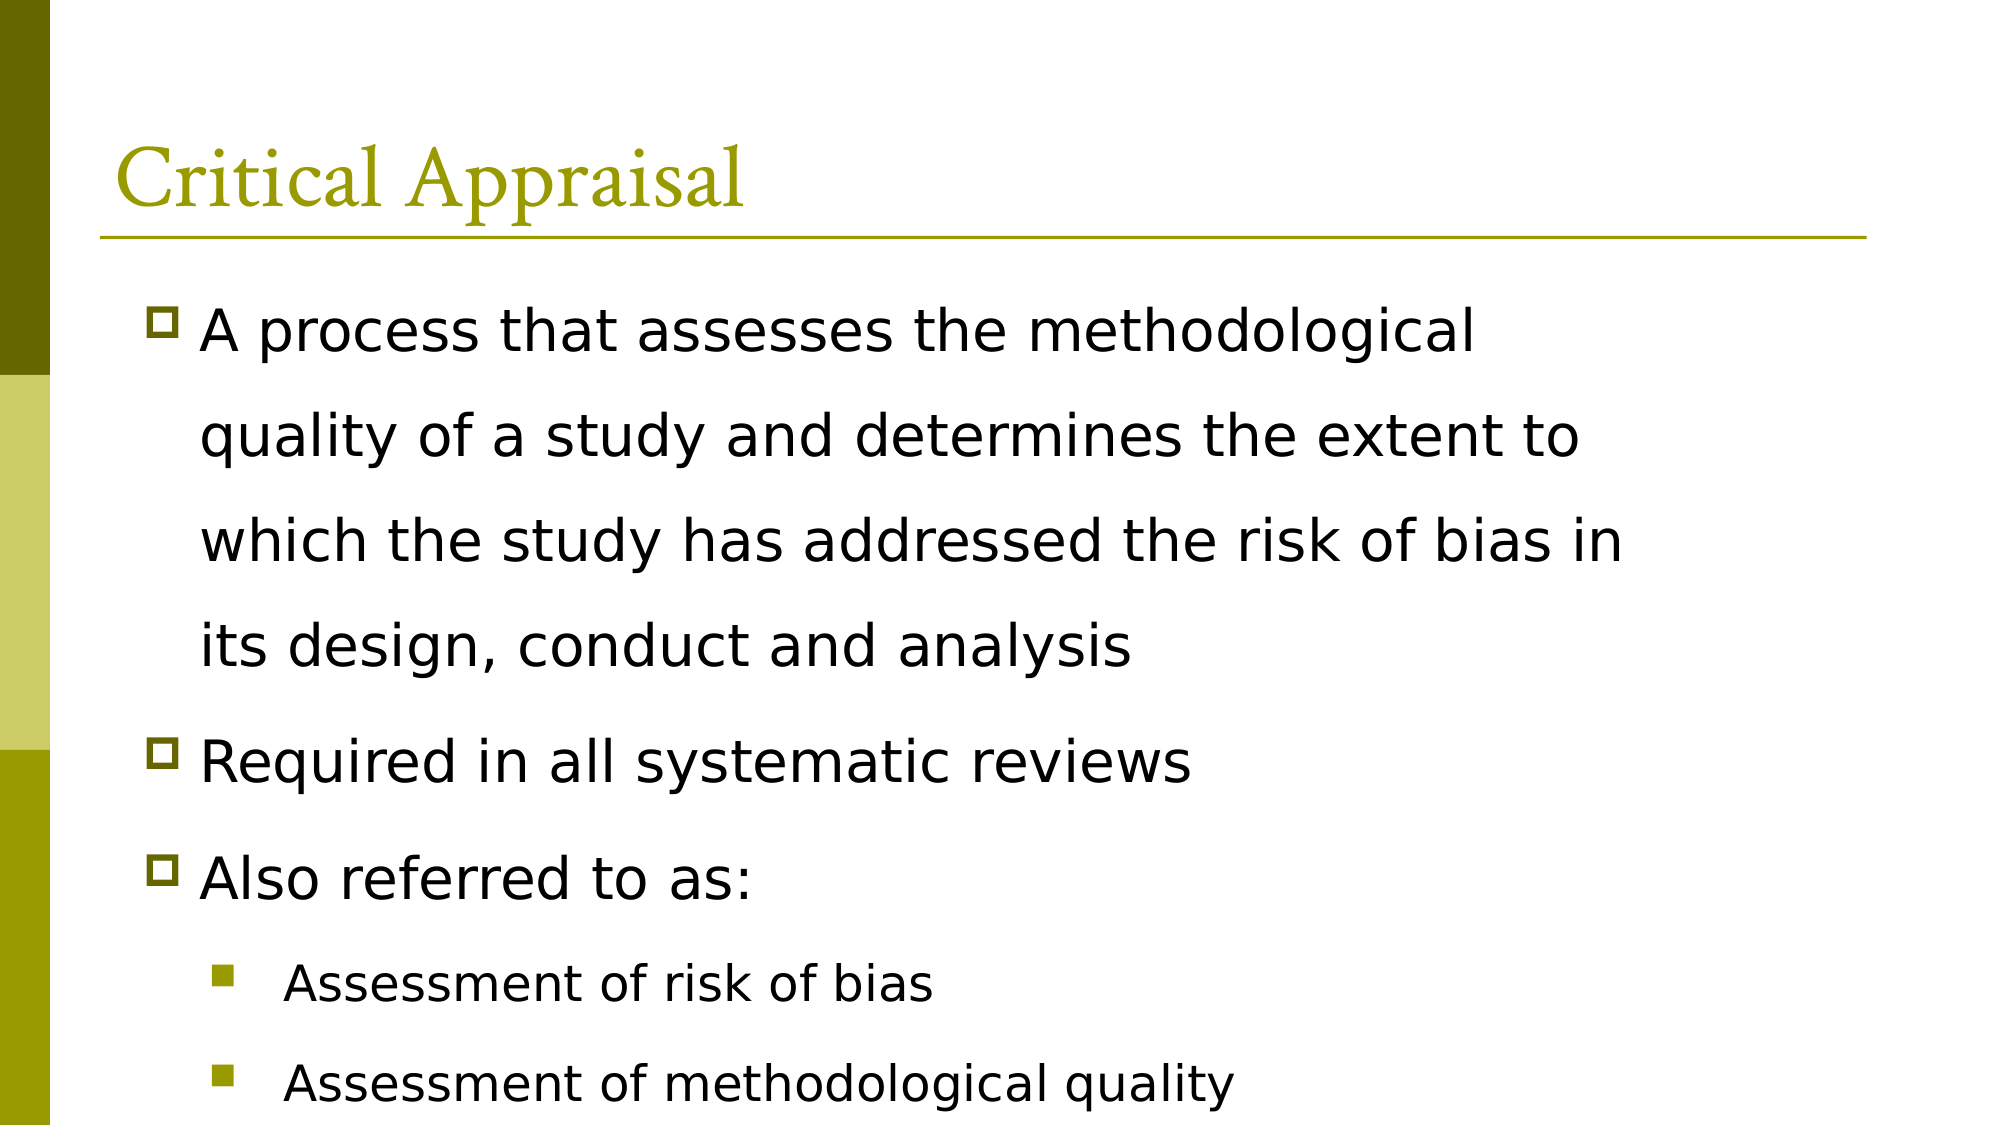

# Critical Appraisal
A process that assesses the methodological quality of a study and determines the extent to which the study has addressed the risk of bias in its design, conduct and analysis
Required in all systematic reviews
Also referred to as:
Assessment of risk of bias
Assessment of methodological quality